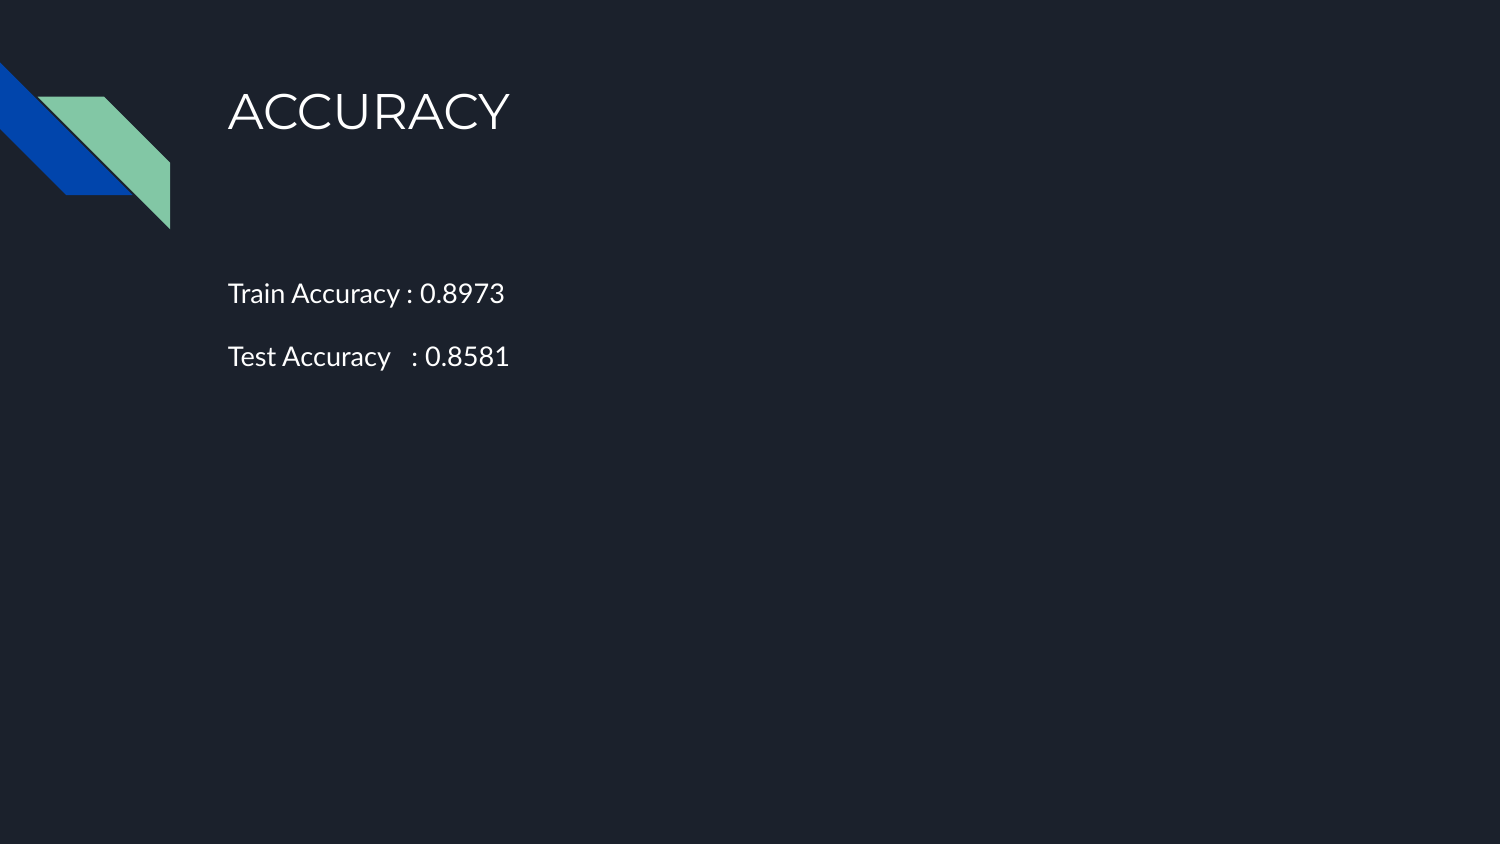

# ACCURACY
Train Accuracy : 0.8973
Test Accuracy   : 0.8581